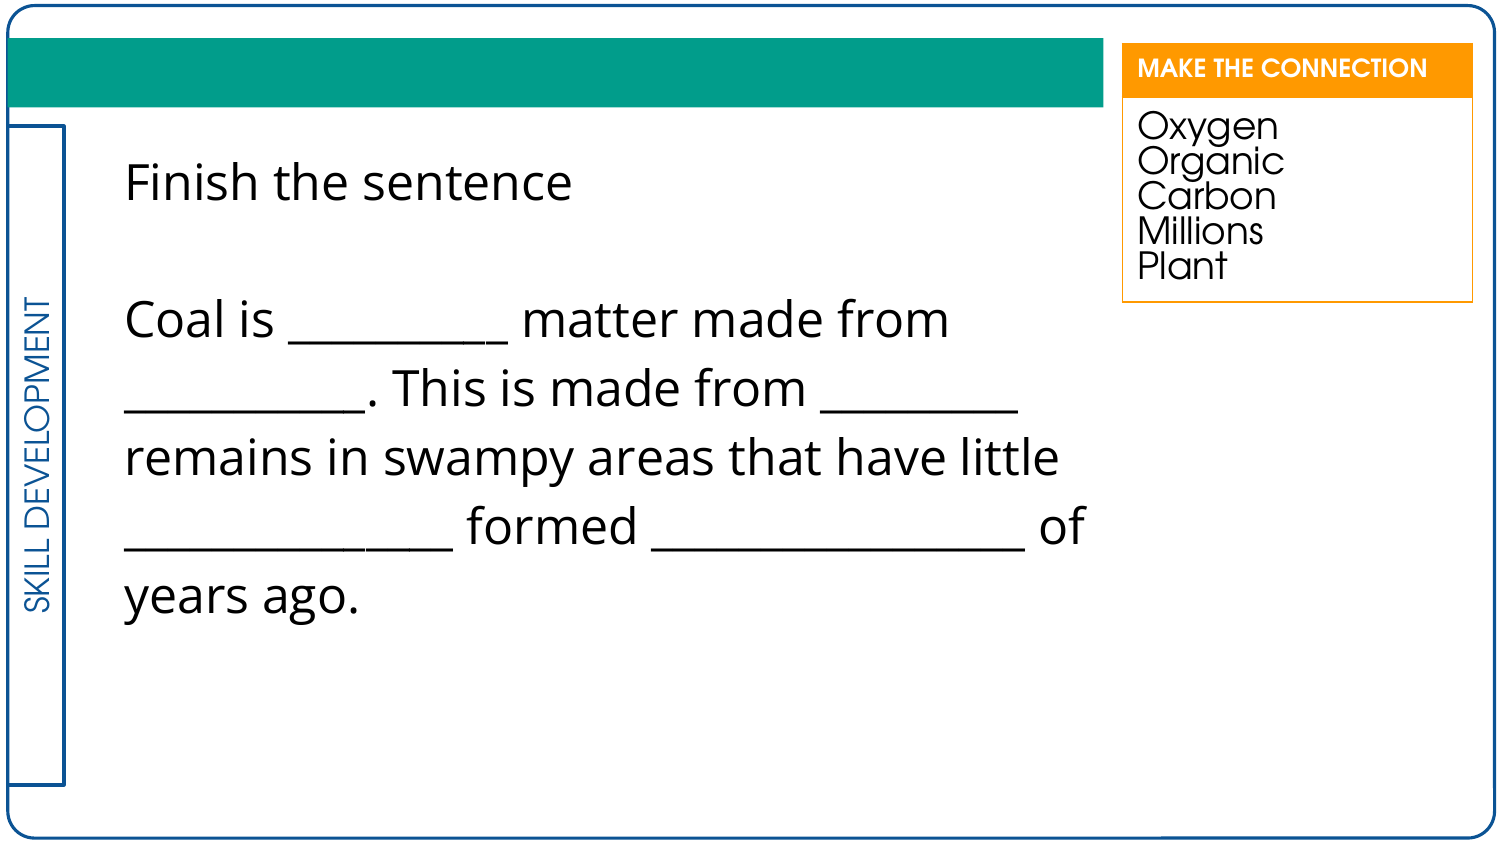

| MAKE THE CONNECTION |
| --- |
| Oxygen Organic Carbon Millions Plant |
Finish the sentence

Coal is __________ matter made from ___________. This is made from _________ remains in swampy areas that have little _______________ formed _________________ of years ago.